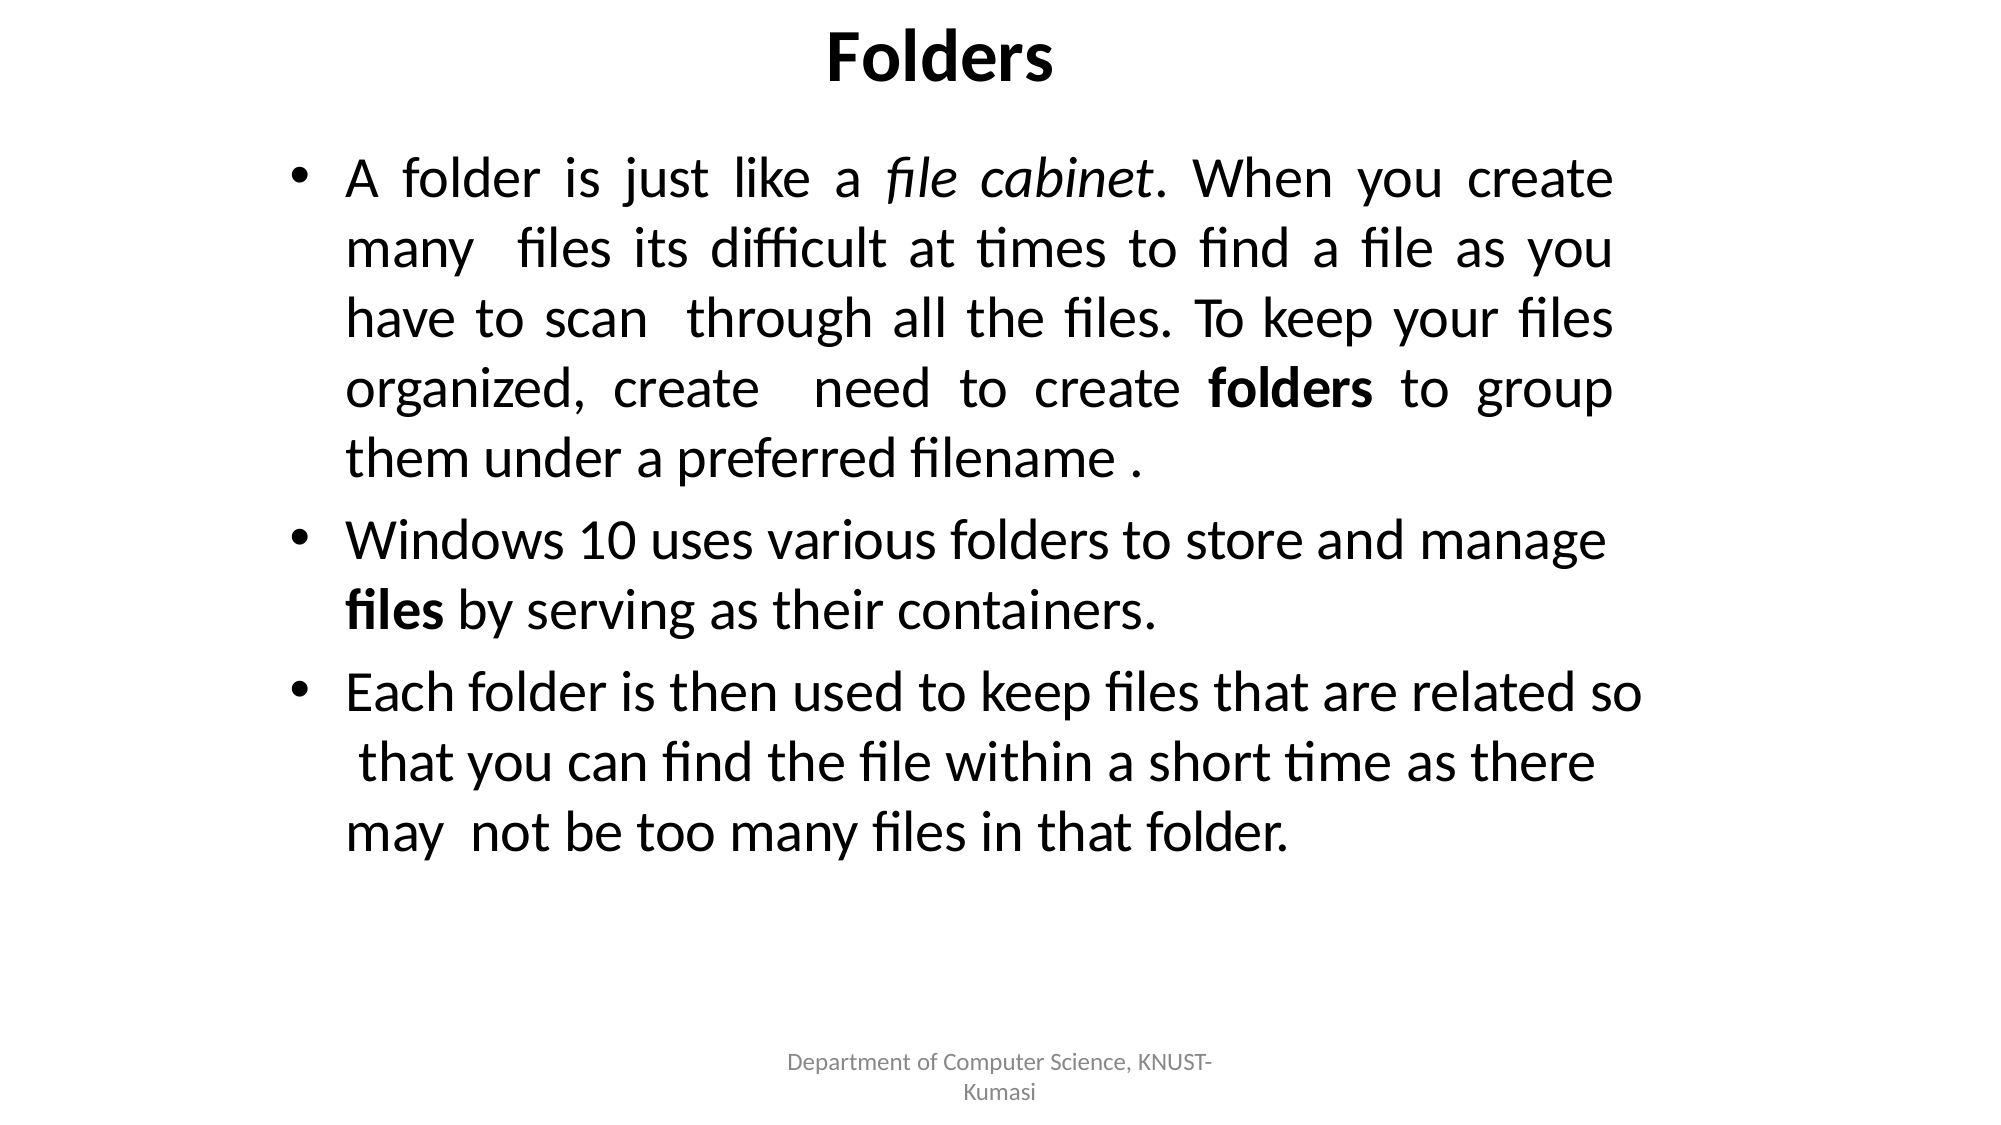

# Folders
A folder is just like a file cabinet. When you create many  files its difficult at times to find a file as you have to scan  through all the files. To keep your files organized, create  need to create folders to group them under a preferred filename .
Windows 10 uses various folders to store and manage files by serving as their containers.
Each folder is then used to keep files that are related so  that you can find the file within a short time as there may  not be too many files in that folder.
Department of Computer Science, KNUST-
Kumasi